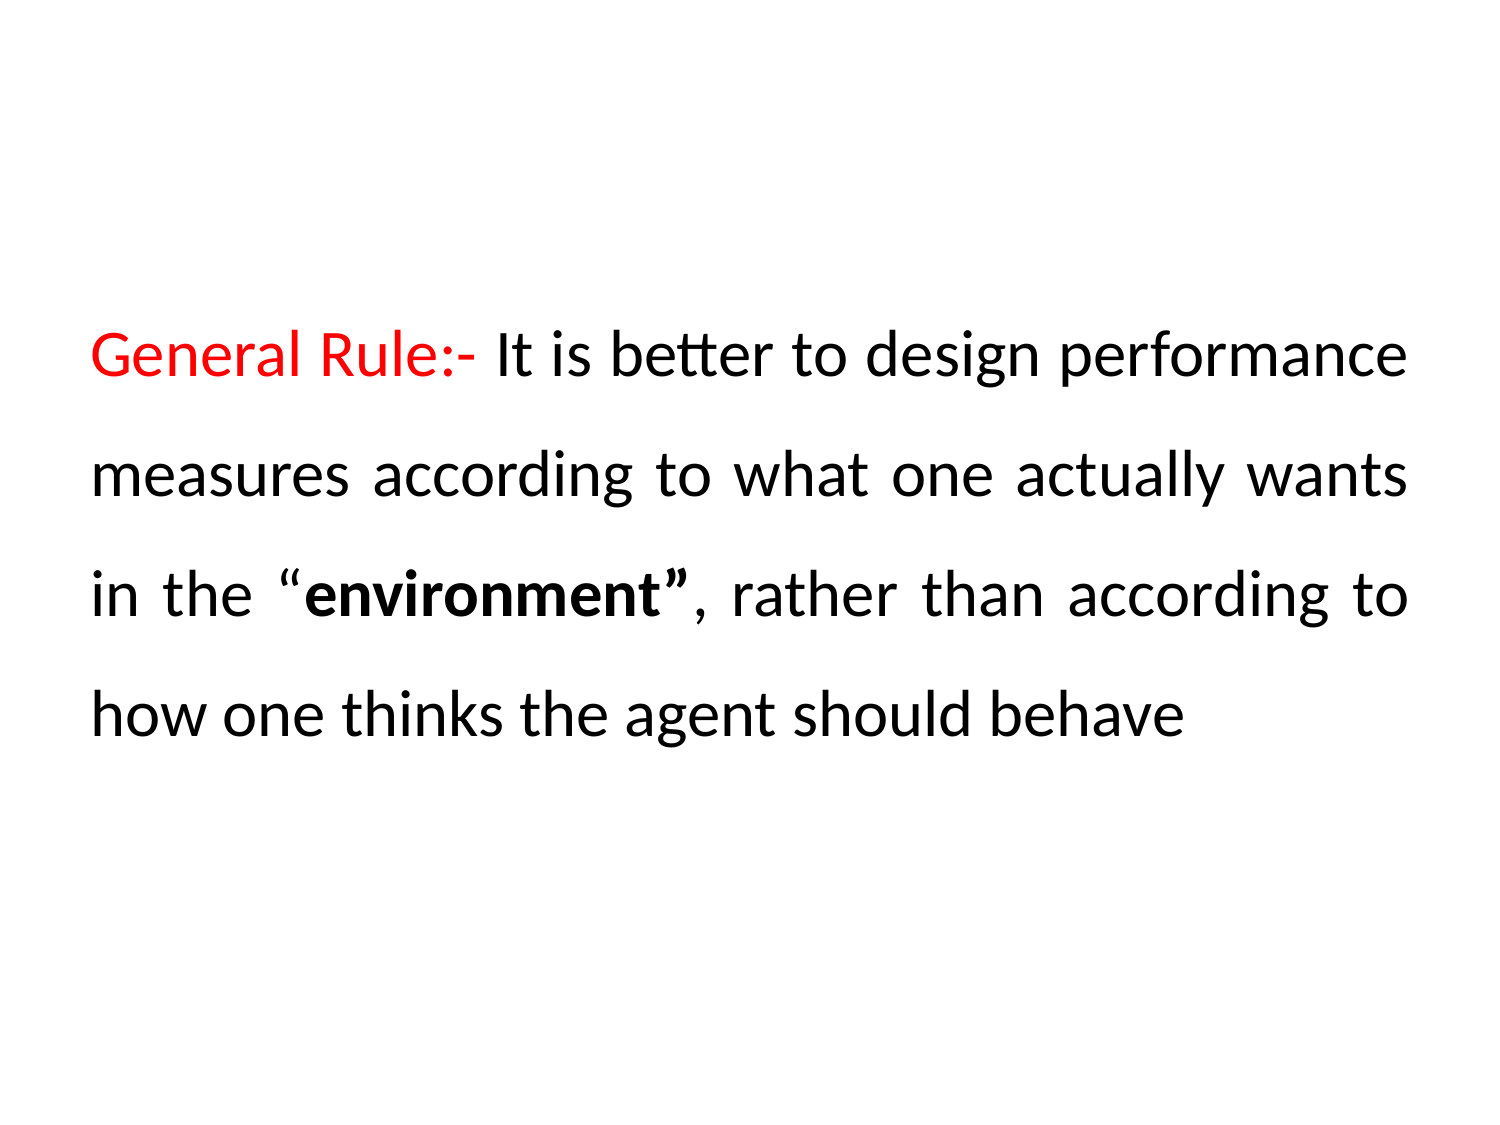

#
General Rule:- It is better to design performance measures according to what one actually wants in the “environment”, rather than according to how one thinks the agent should behave